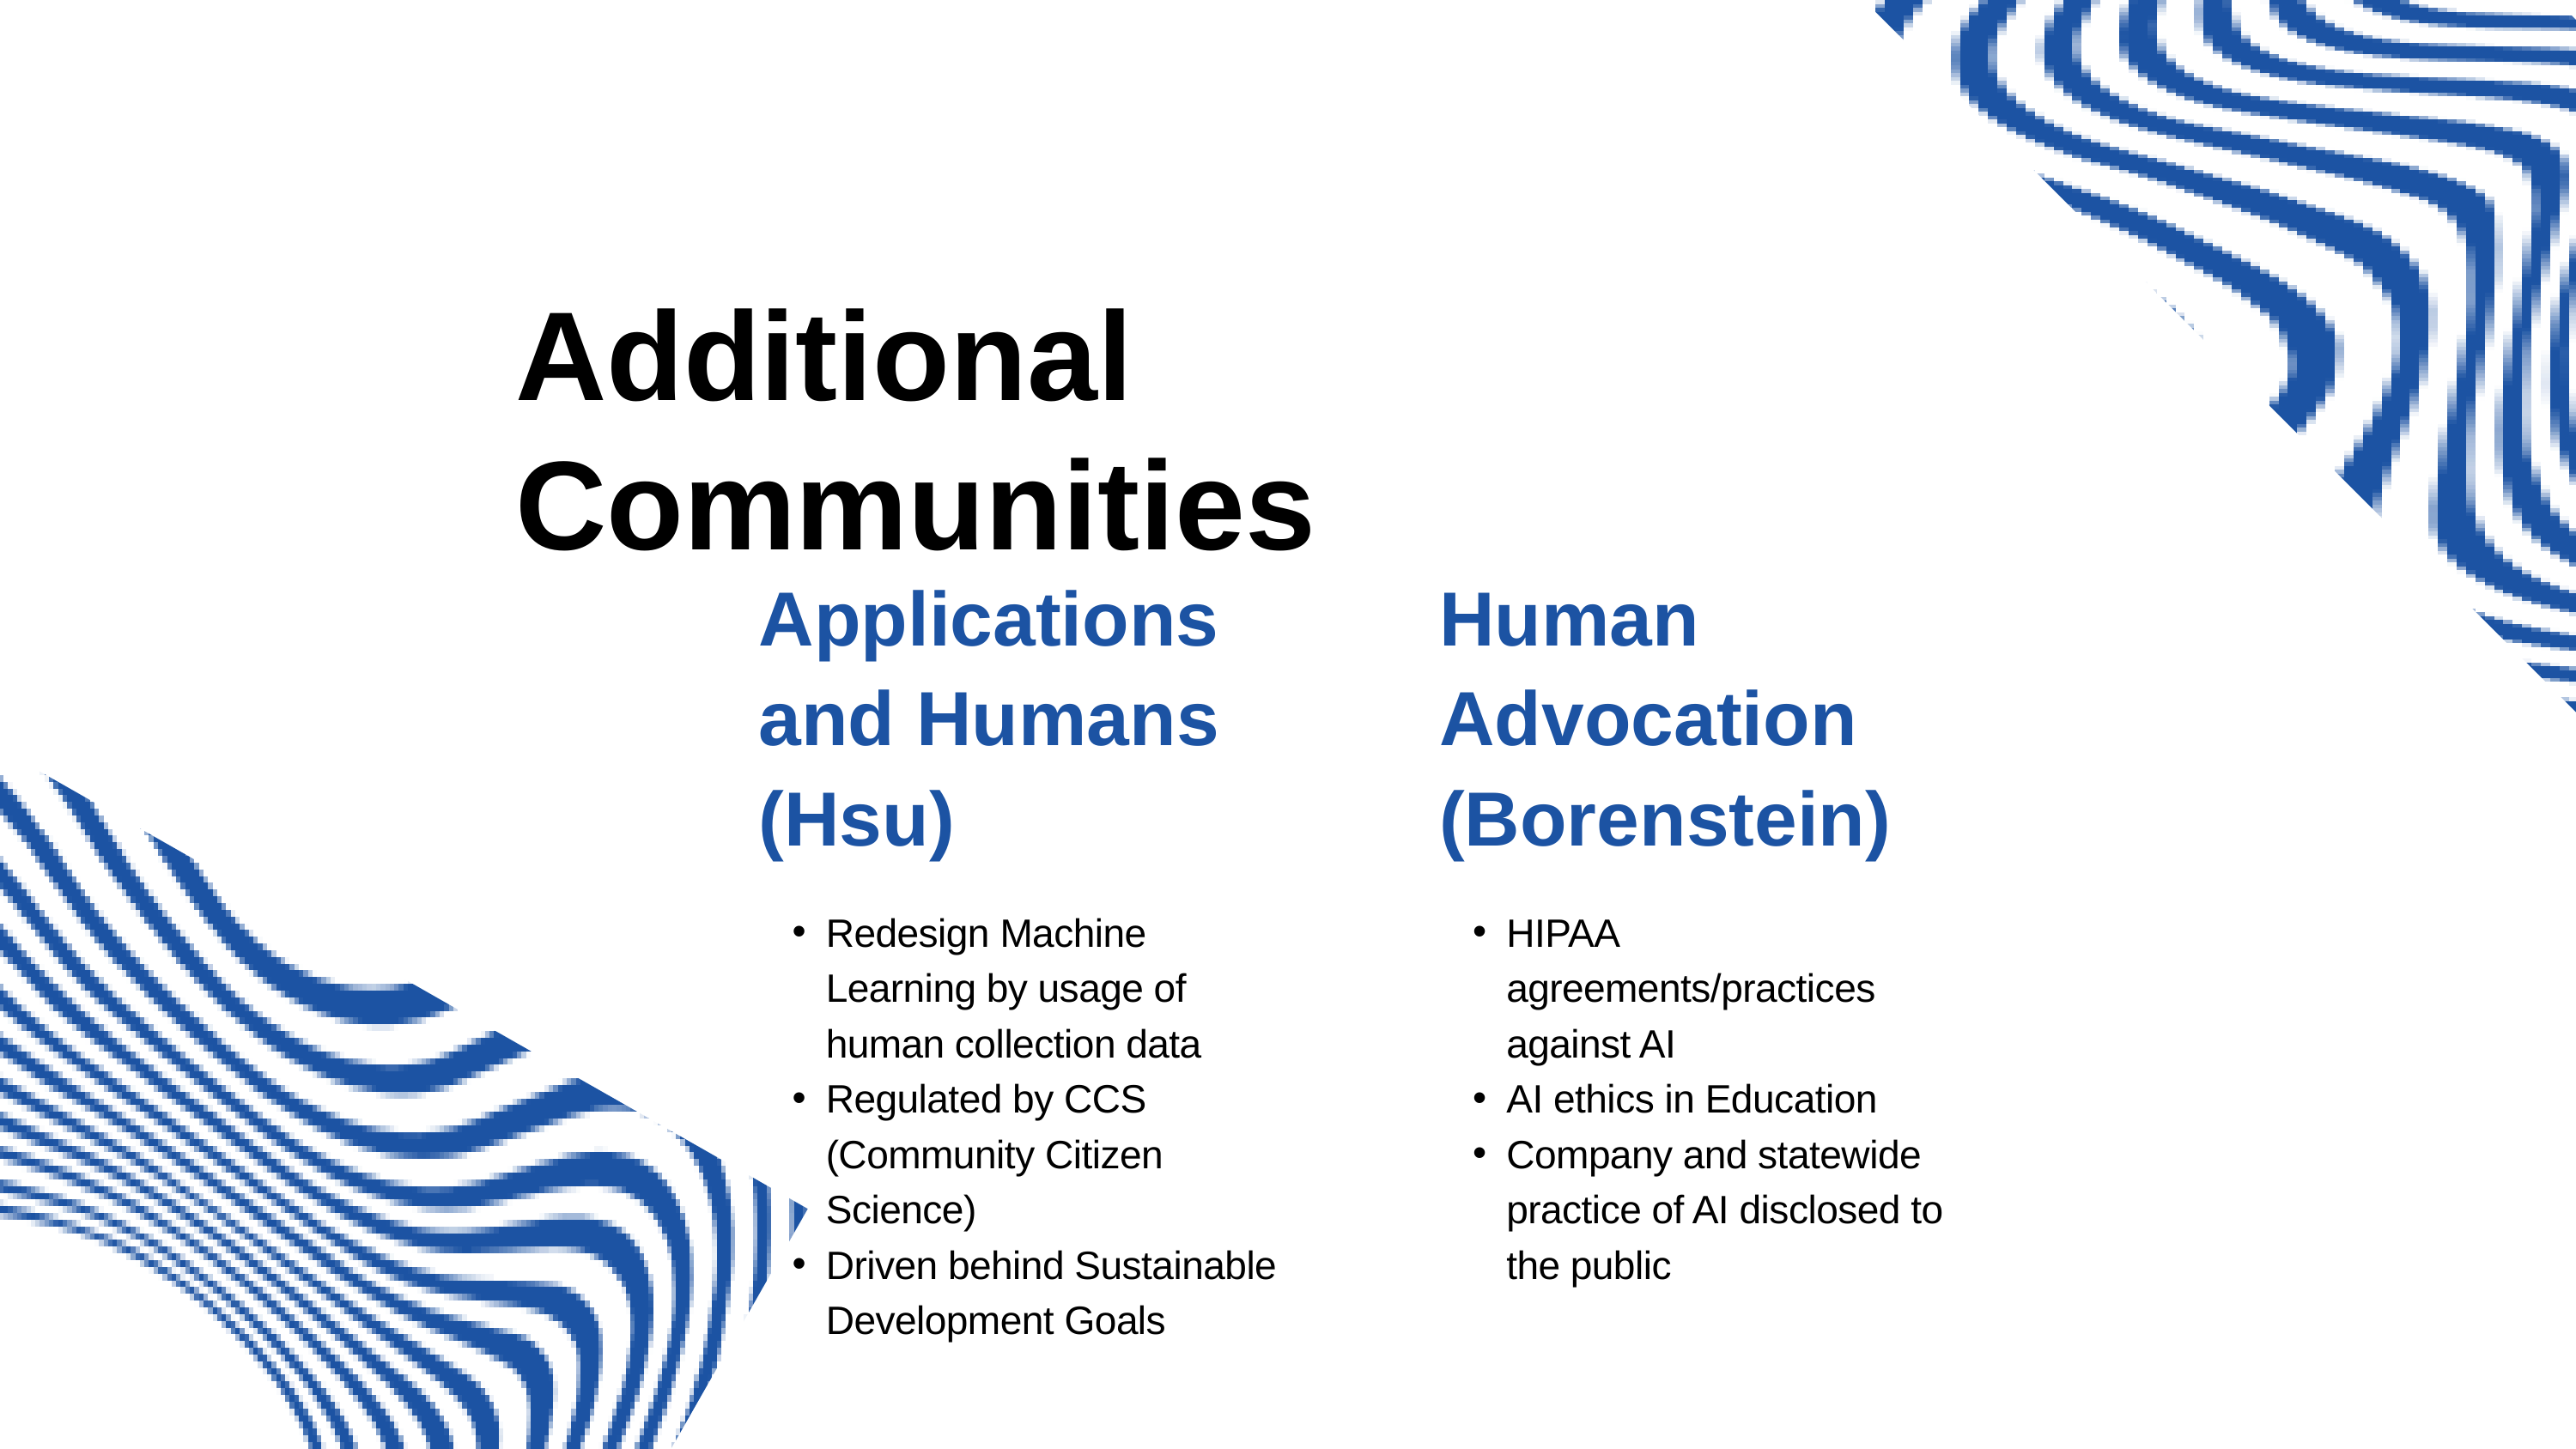

Additional Communities
Applications and Humans (Hsu)
Redesign Machine Learning by usage of human collection data
Regulated by CCS (Community Citizen Science)
Driven behind Sustainable Development Goals
Human Advocation (Borenstein)
HIPAA agreements/practices against AI
AI ethics in Education
Company and statewide practice of AI disclosed to the public